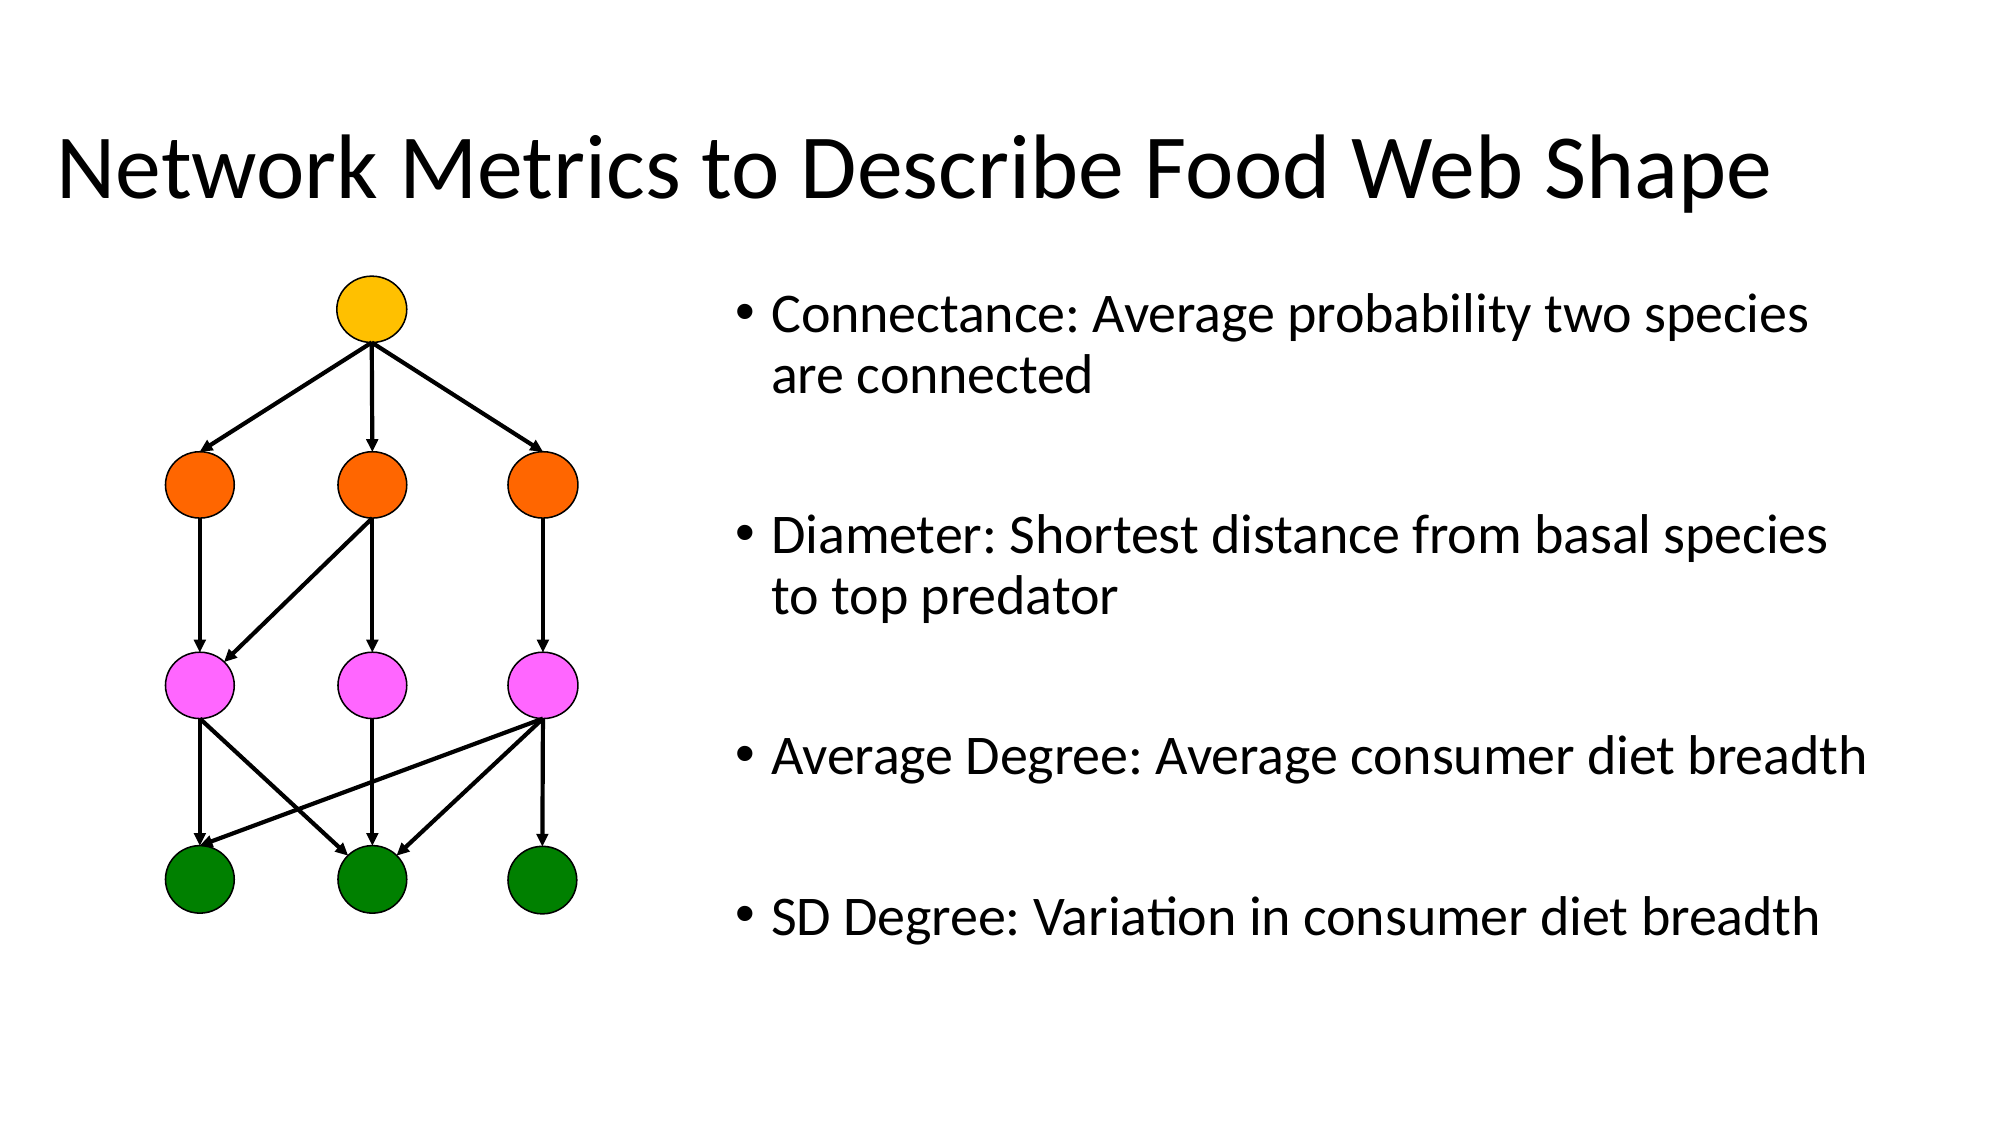

# Network Metrics to Describe Food Web Shape

Connectance: Average probability two species are connected

Diameter: Shortest distance from basal species to top predator

Average Degree: Average consumer diet breadth

SD Degree: Variation in consumer diet breadth